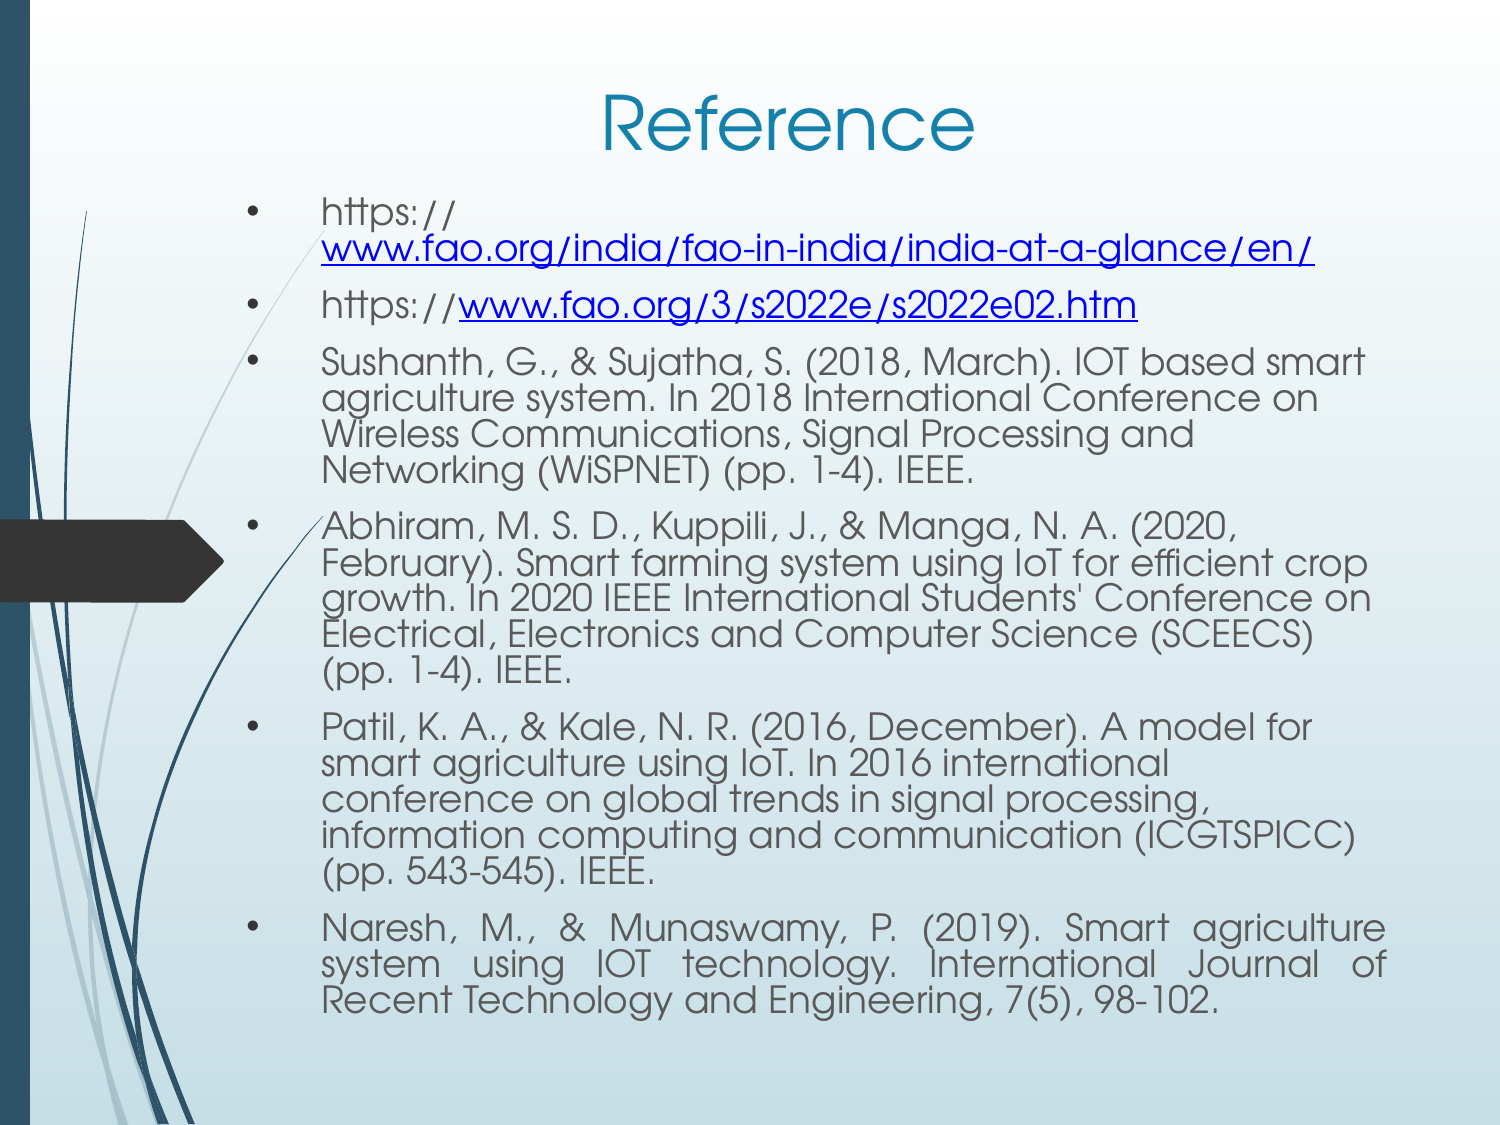

# Reference
https://www.fao.org/india/fao-in-india/india-at-a-glance/en/
https://www.fao.org/3/s2022e/s2022e02.htm
Sushanth, G., & Sujatha, S. (2018, March). IOT based smart agriculture system. In 2018 International Conference on Wireless Communications, Signal Processing and Networking (WiSPNET) (pp. 1-4). IEEE.
Abhiram, M. S. D., Kuppili, J., & Manga, N. A. (2020, February). Smart farming system using IoT for efficient crop growth. In 2020 IEEE International Students' Conference on Electrical, Electronics and Computer Science (SCEECS) (pp. 1-4). IEEE.
Patil, K. A., & Kale, N. R. (2016, December). A model for smart agriculture using IoT. In 2016 international conference on global trends in signal processing, information computing and communication (ICGTSPICC) (pp. 543-545). IEEE.
Naresh, M., & Munaswamy, P. (2019). Smart agriculture system using IOT technology. International Journal of Recent Technology and Engineering, 7(5), 98-102.